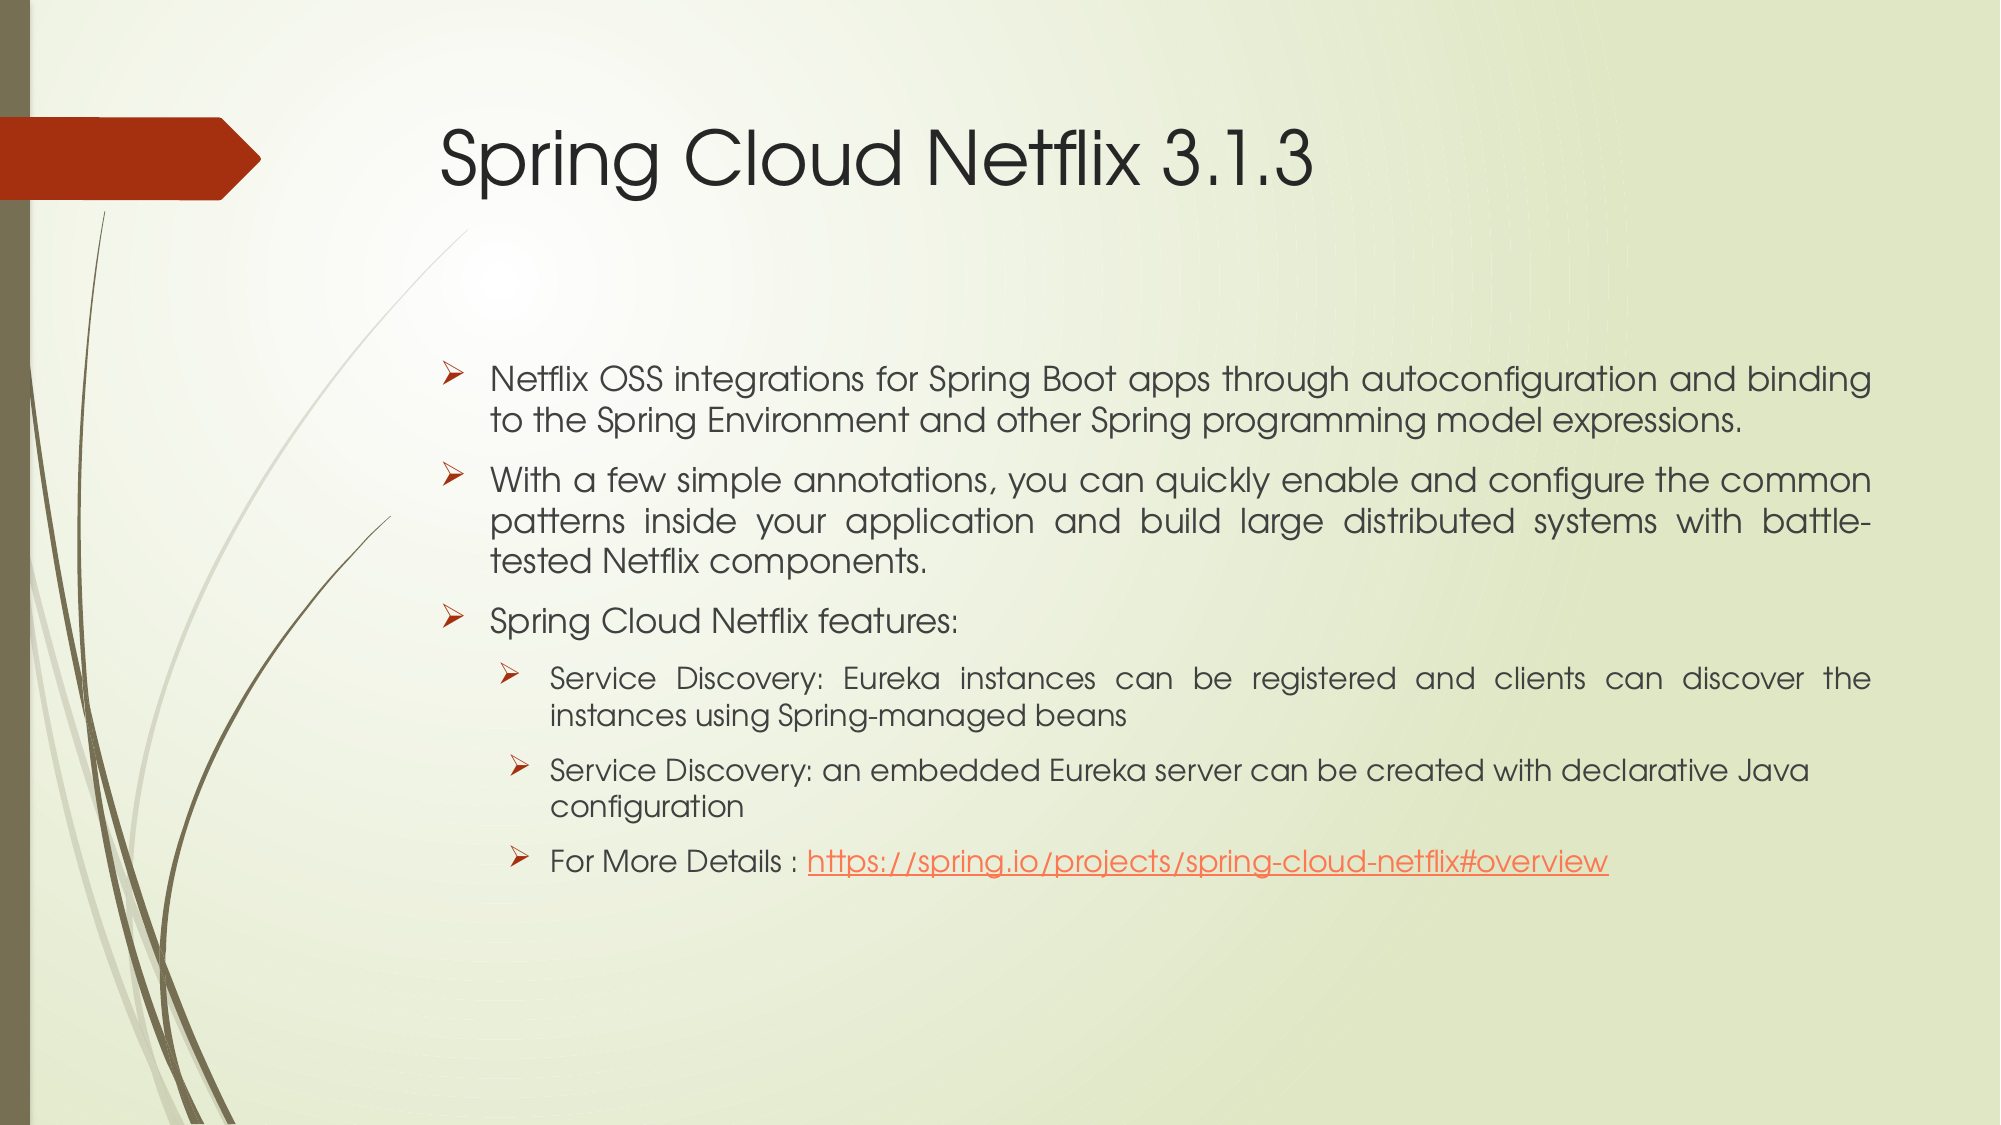

# Spring Cloud Netflix 3.1.3
Netflix OSS integrations for Spring Boot apps through autoconfiguration and binding to the Spring Environment and other Spring programming model expressions.
With a few simple annotations, you can quickly enable and configure the common patterns inside your application and build large distributed systems with battle-tested Netflix components.
Spring Cloud Netflix features:
Service Discovery: Eureka instances can be registered and clients can discover the instances using Spring-managed beans
Service Discovery: an embedded Eureka server can be created with declarative Java configuration
For More Details : https://spring.io/projects/spring-cloud-netflix#overview